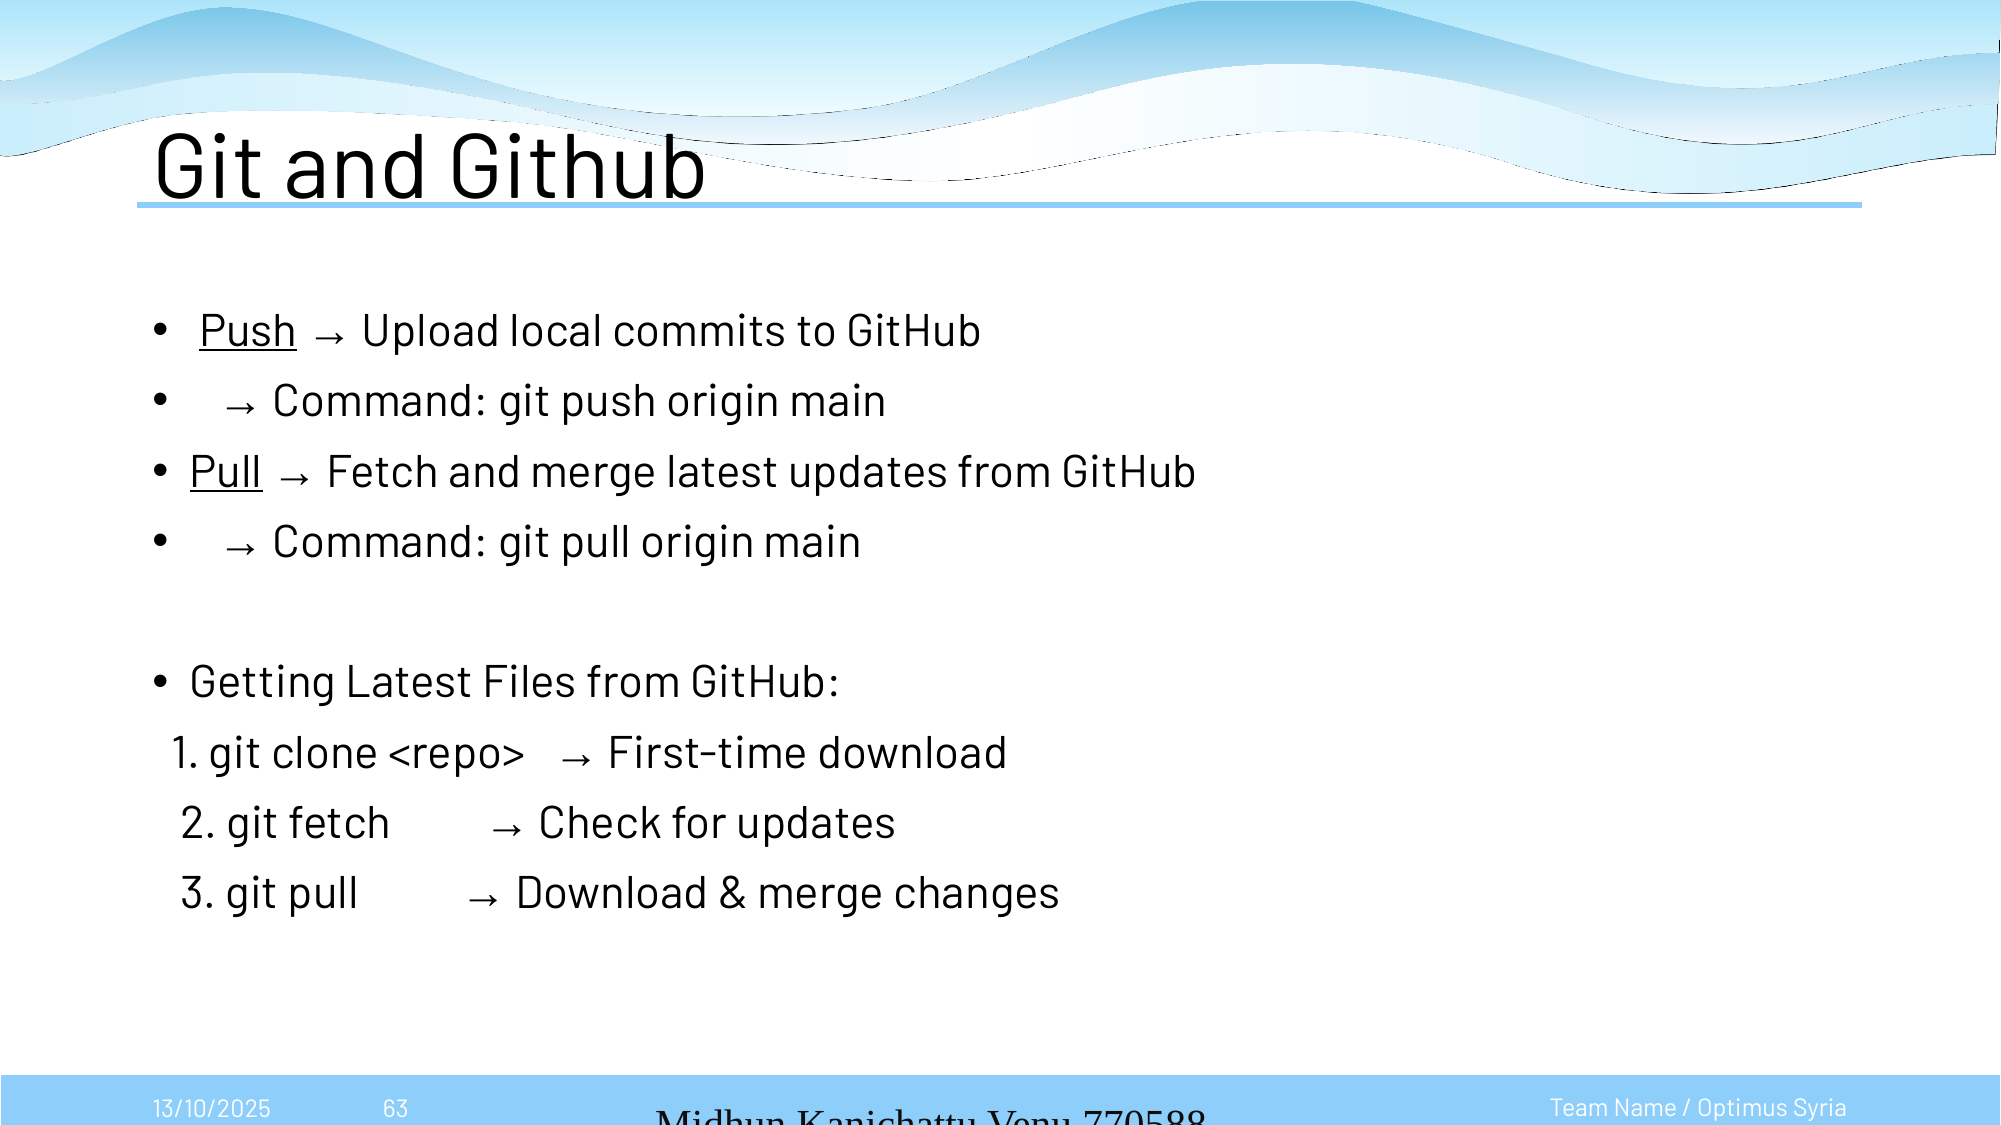

# Git and Github
 Push → Upload local commits to GitHub
   → Command: git push origin main
Pull → Fetch and merge latest updates from GitHub
   → Command: git pull origin main

Getting Latest Files from GitHub:
  1. git clone <repo>   → First-time download
   2. git fetch          → Check for updates
   3. git pull           → Download & merge changes

Team Name / Optimus Syria
13/10/2025
63
Midhun Kanichattu Venu 770588